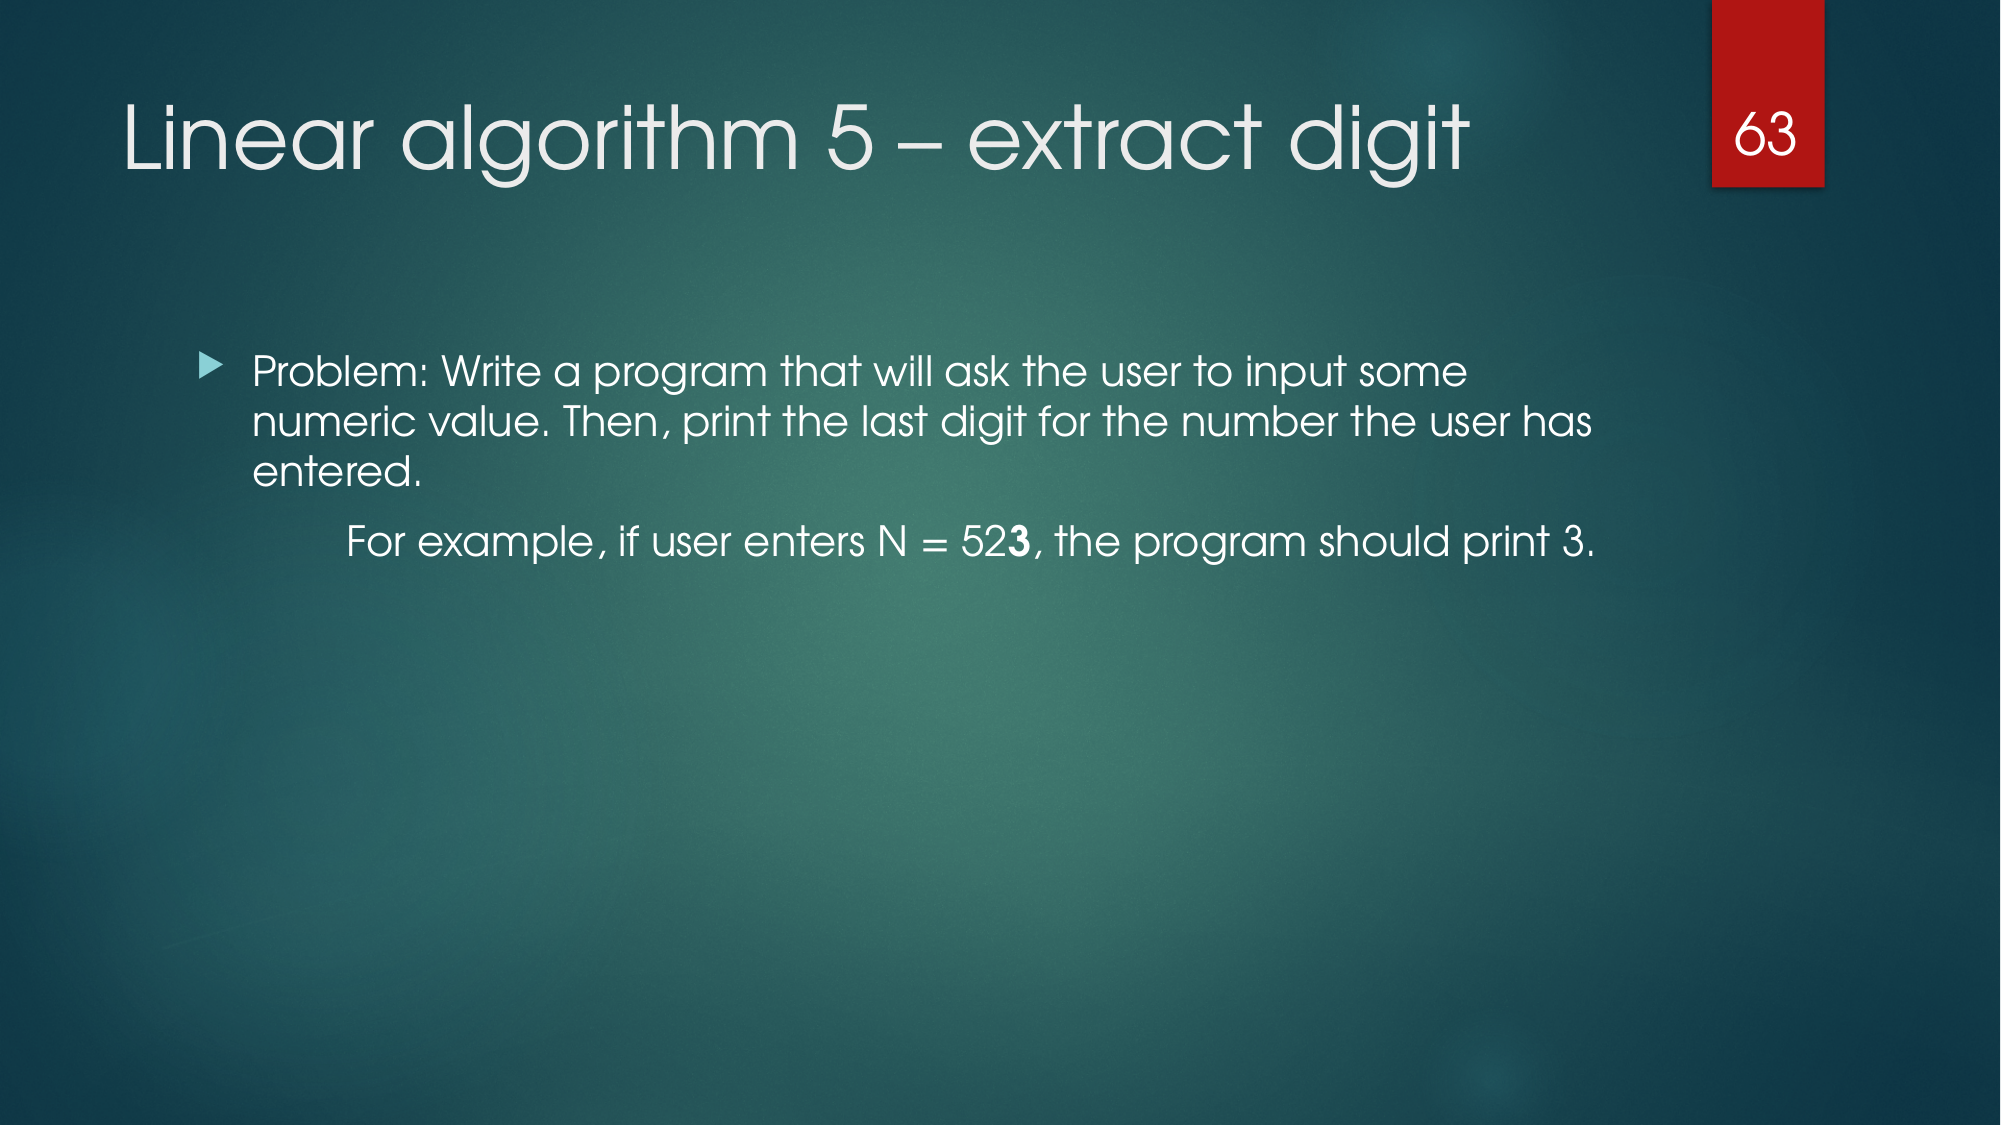

63
# Linear algorithm 5 – extract digit
Problem: Write a program that will ask the user to input some numeric value. Then, print the last digit for the number the user has entered.
	For example, if user enters N = 523, the program should print 3.